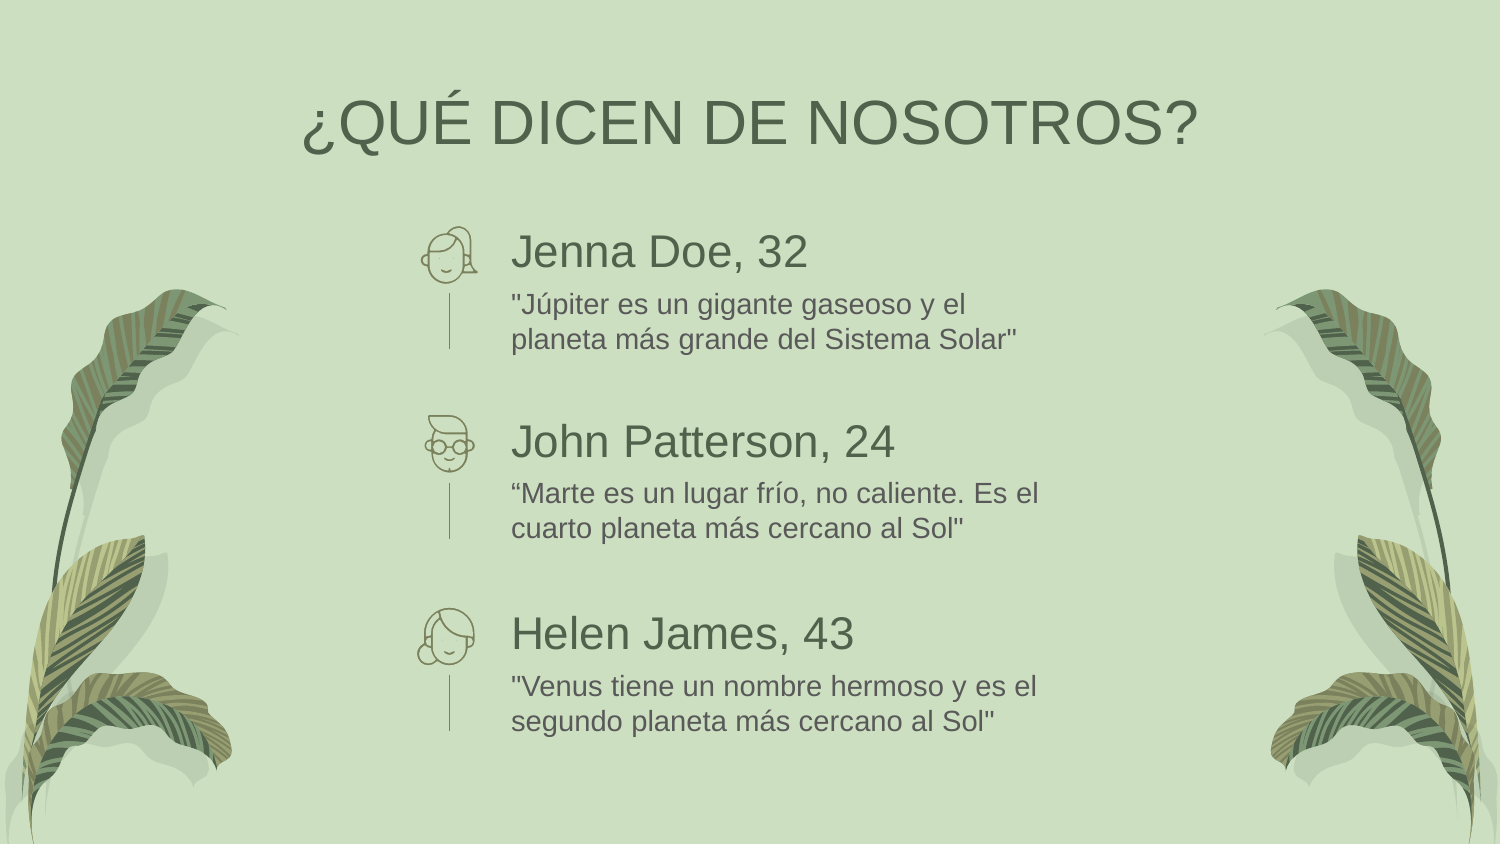

# ¿QUÉ DICEN DE NOSOTROS?
Jenna Doe, 32

"Júpiter es un gigante gaseoso y el planeta más grande del Sistema Solar"
John Patterson, 24

“Marte es un lugar frío, no caliente. Es el cuarto planeta más cercano al Sol"
Helen James, 43

"Venus tiene un nombre hermoso y es el segundo planeta más cercano al Sol"